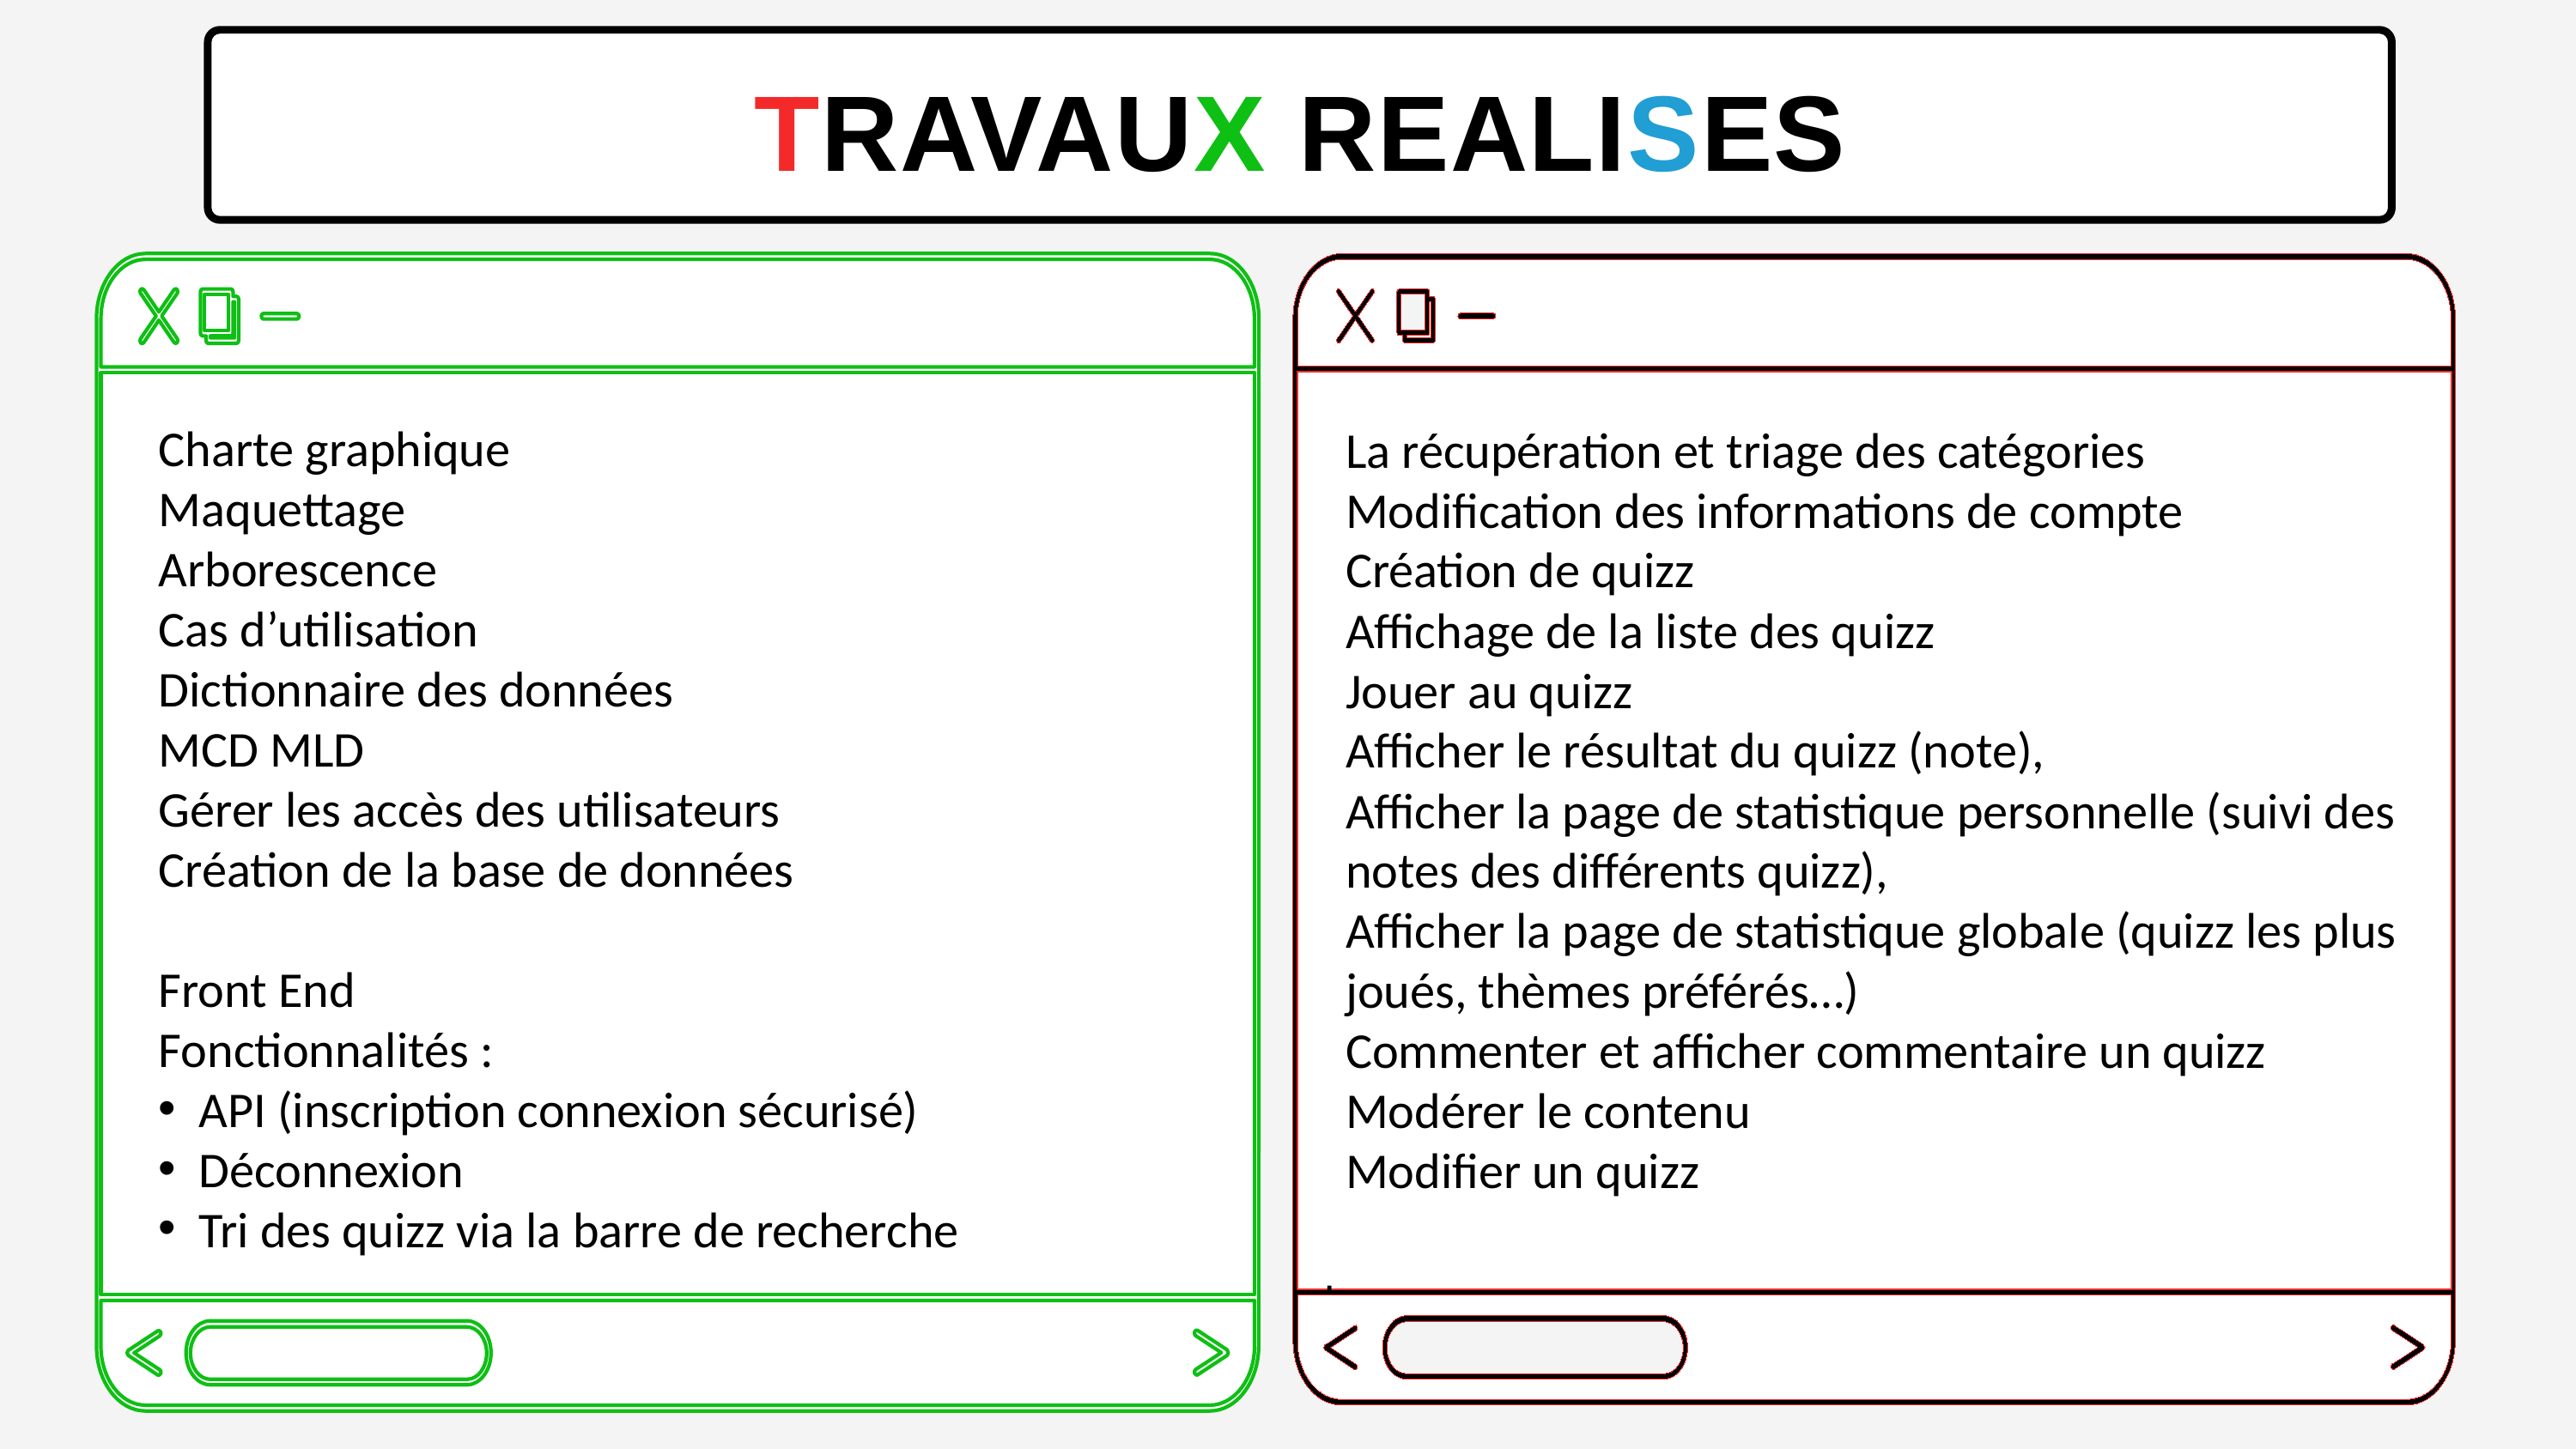

TRAVAUX REALISES

Charte graphique
Maquettage
Arborescence
Cas d’utilisation
Dictionnaire des données
MCD MLD
Gérer les accès des utilisateurs
Création de la base de données

Front End
Fonctionnalités :
API (inscription connexion sécurisé)
Déconnexion
Tri des quizz via la barre de recherche

La récupération et triage des catégories
Modification des informations de compte
Création de quizz
Affichage de la liste des quizz
Jouer au quizz
Afficher le résultat du quizz (note),
Afficher la page de statistique personnelle (suivi des notes des différents quizz),
Afficher la page de statistique globale (quizz les plus joués, thèmes préférés…)
Commenter et afficher commentaire un quizz
Modérer le contenu
Modifier un quizz
.